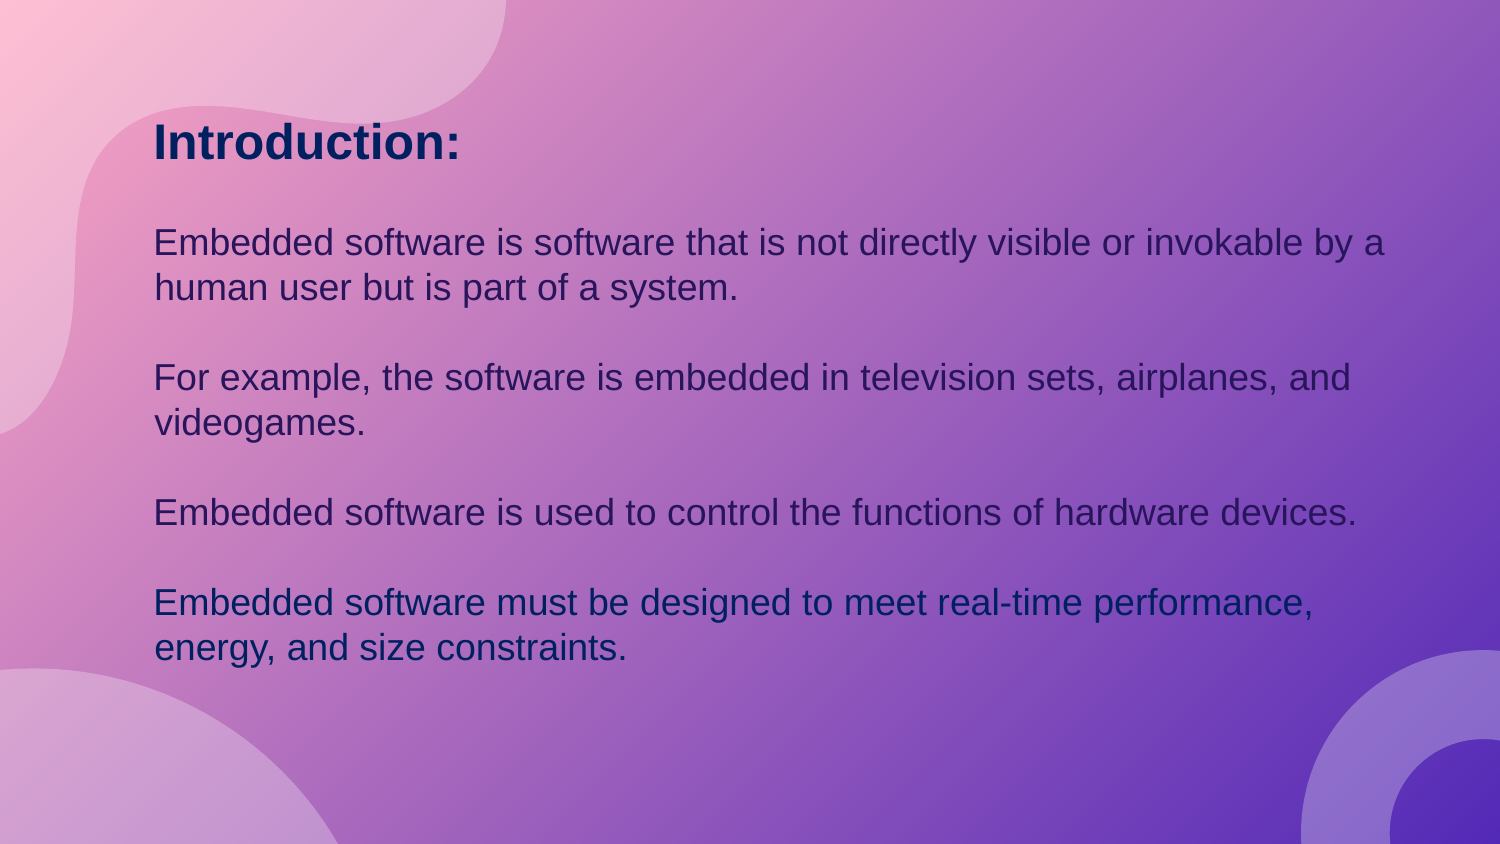

Introduction:

Embedded software is software that is not directly visible or invokable by a human user but is part of a system.

For example, the software is embedded in television sets, airplanes, and videogames.

Embedded software is used to control the functions of hardware devices.

Embedded software must be designed to meet real-time performance, energy, and size constraints.